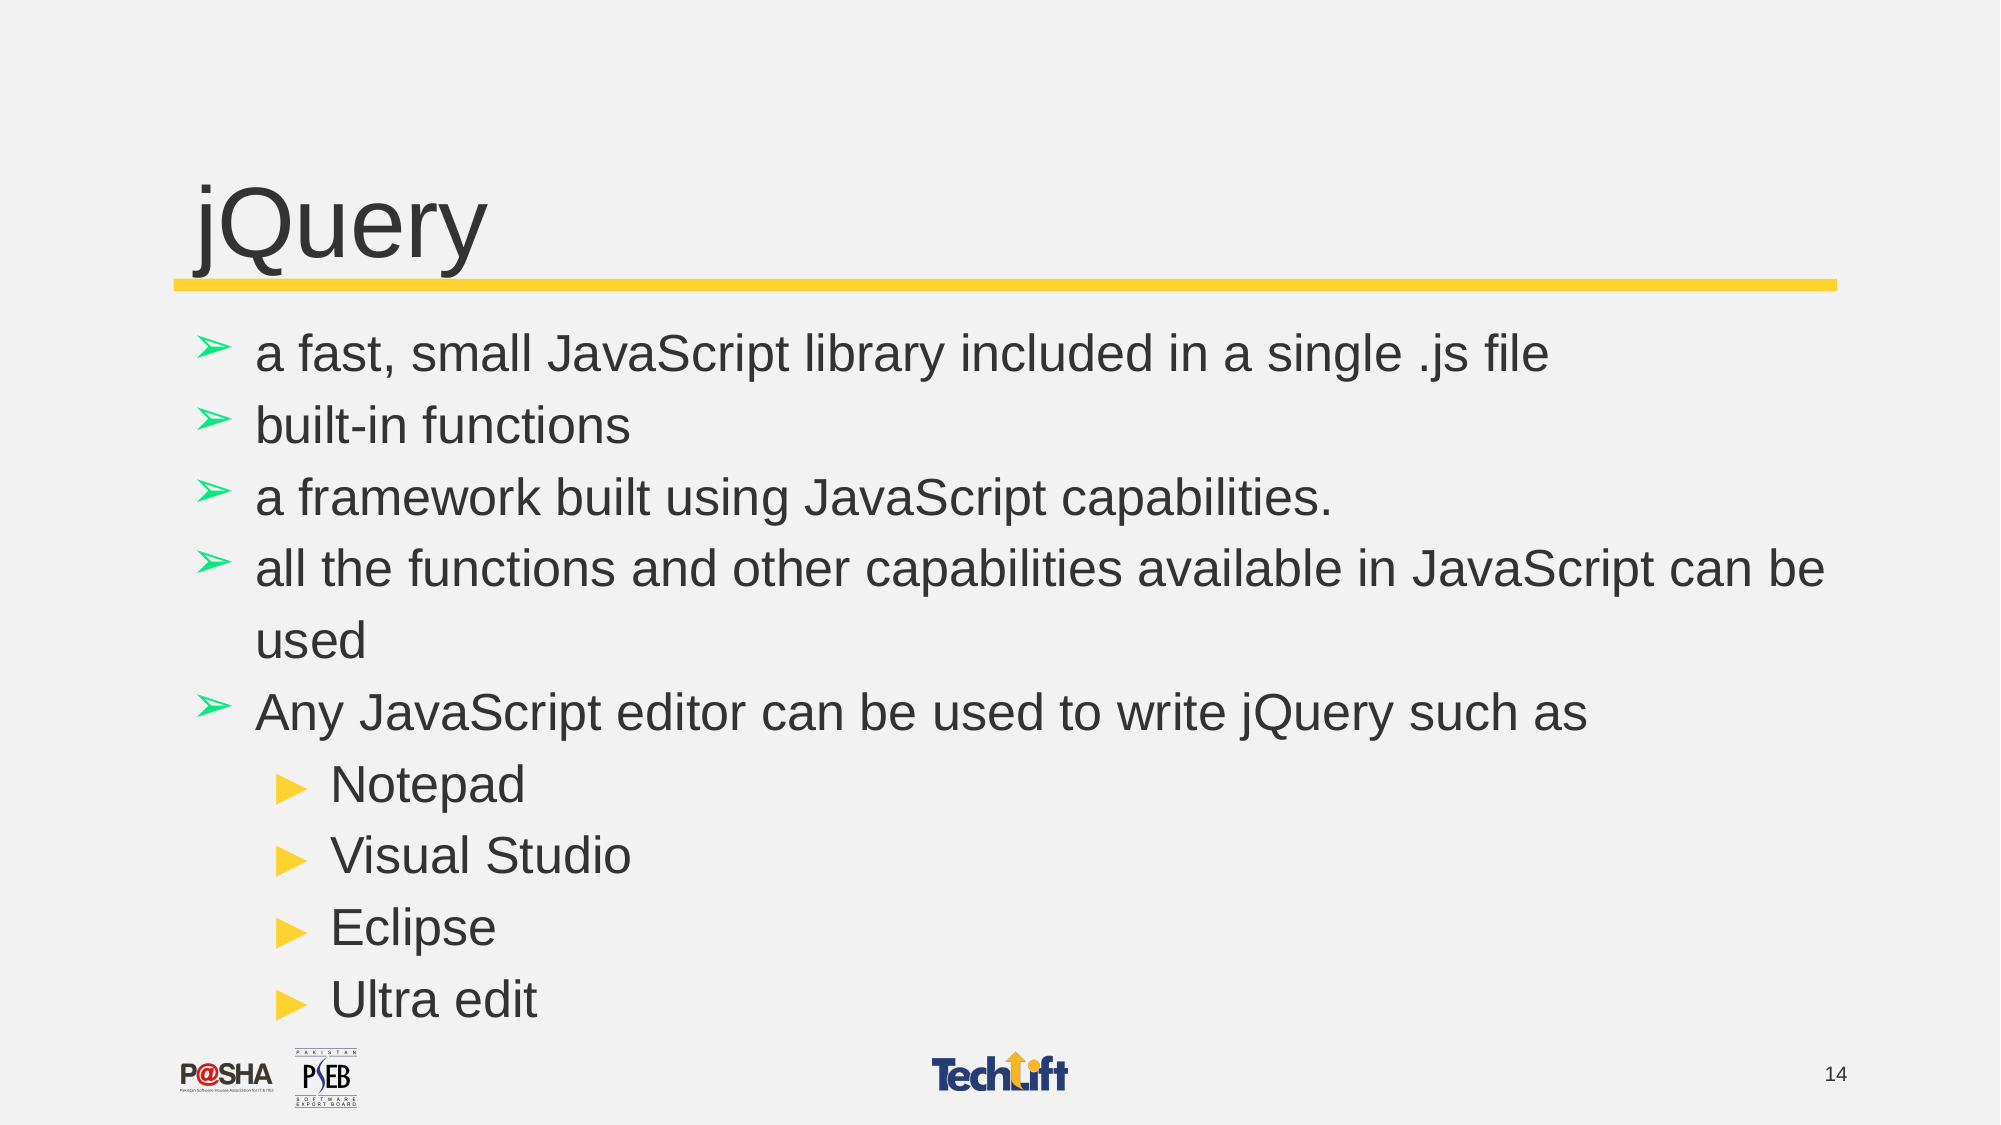

# jQuery
a fast, small JavaScript library included in a single .js file
built-in functions
a framework built using JavaScript capabilities.
all the functions and other capabilities available in JavaScript can be used
Any JavaScript editor can be used to write jQuery such as
Notepad
Visual Studio
Eclipse
Ultra edit
14